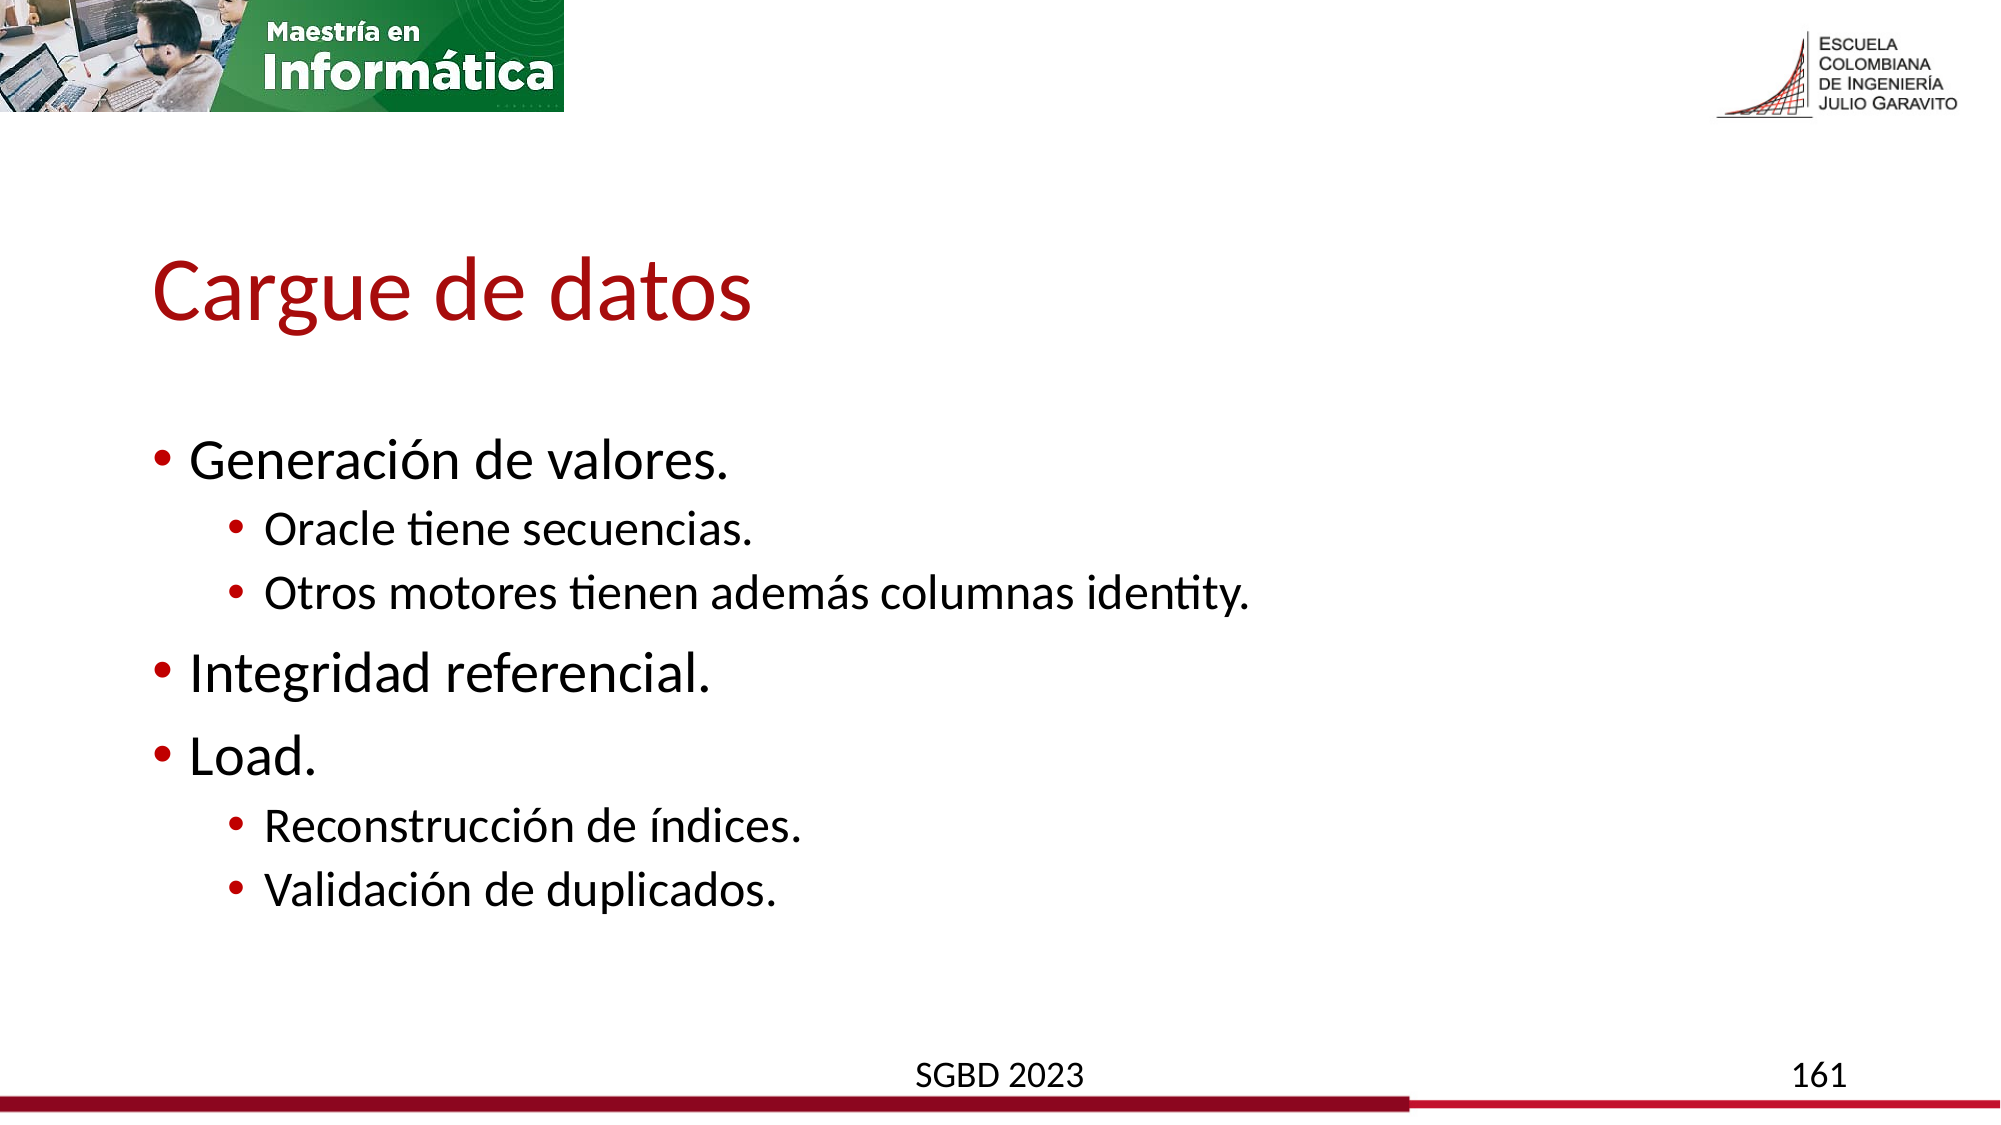

# Cargue de datos
Generación de valores.
Oracle tiene secuencias.
Otros motores tienen además columnas identity.
Integridad referencial.
Load.
Reconstrucción de índices.
Validación de duplicados.
SGBD 2023
161